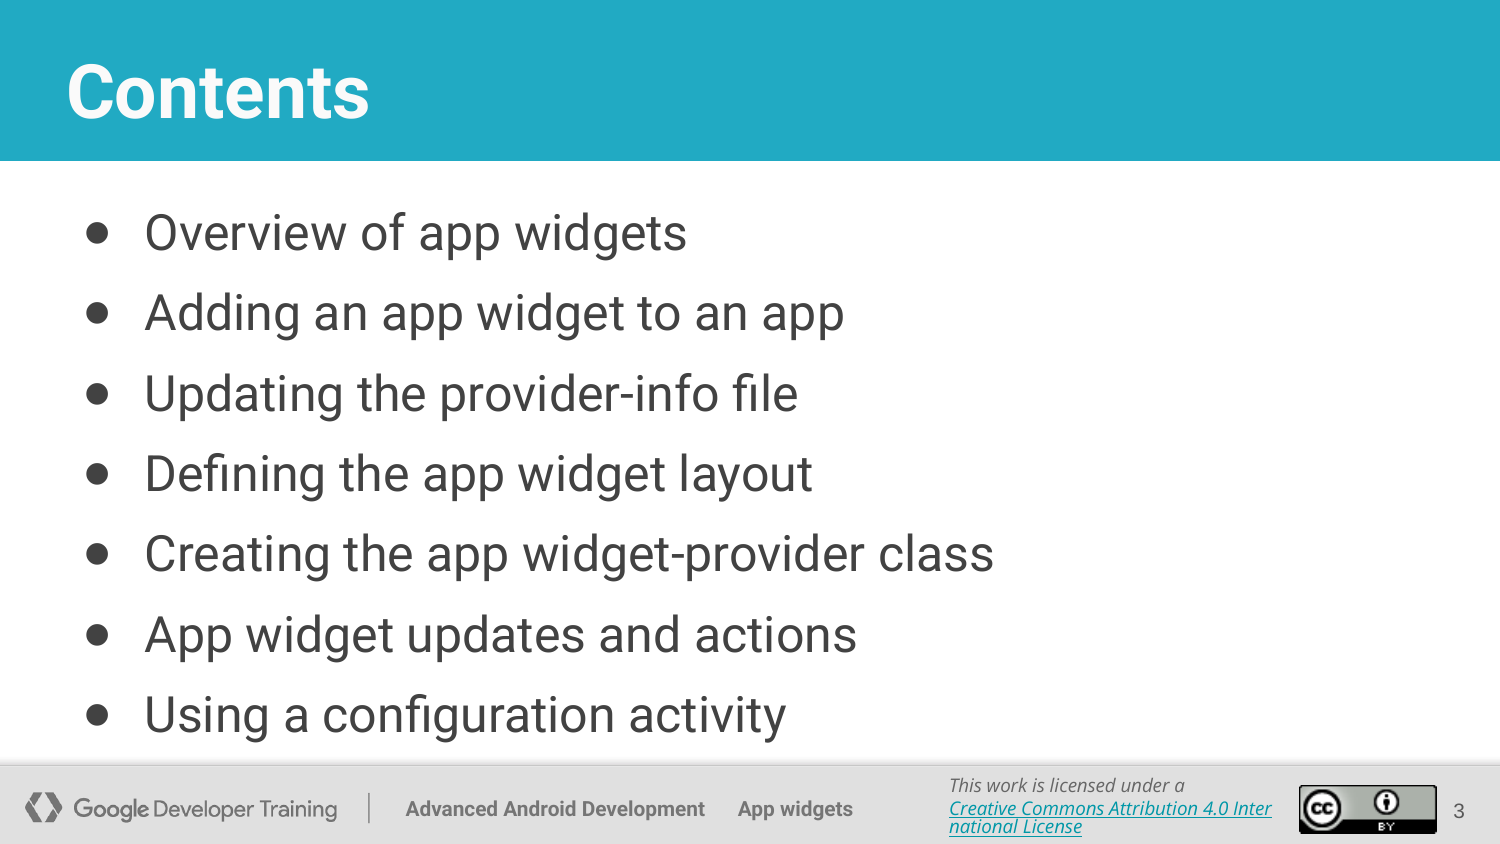

# Contents

Overview of app widgets
Adding an app widget to an app
Updating the provider-info file
Defining the app widget layout
Creating the app widget-provider class
App widget updates and actions
Using a configuration activity

3